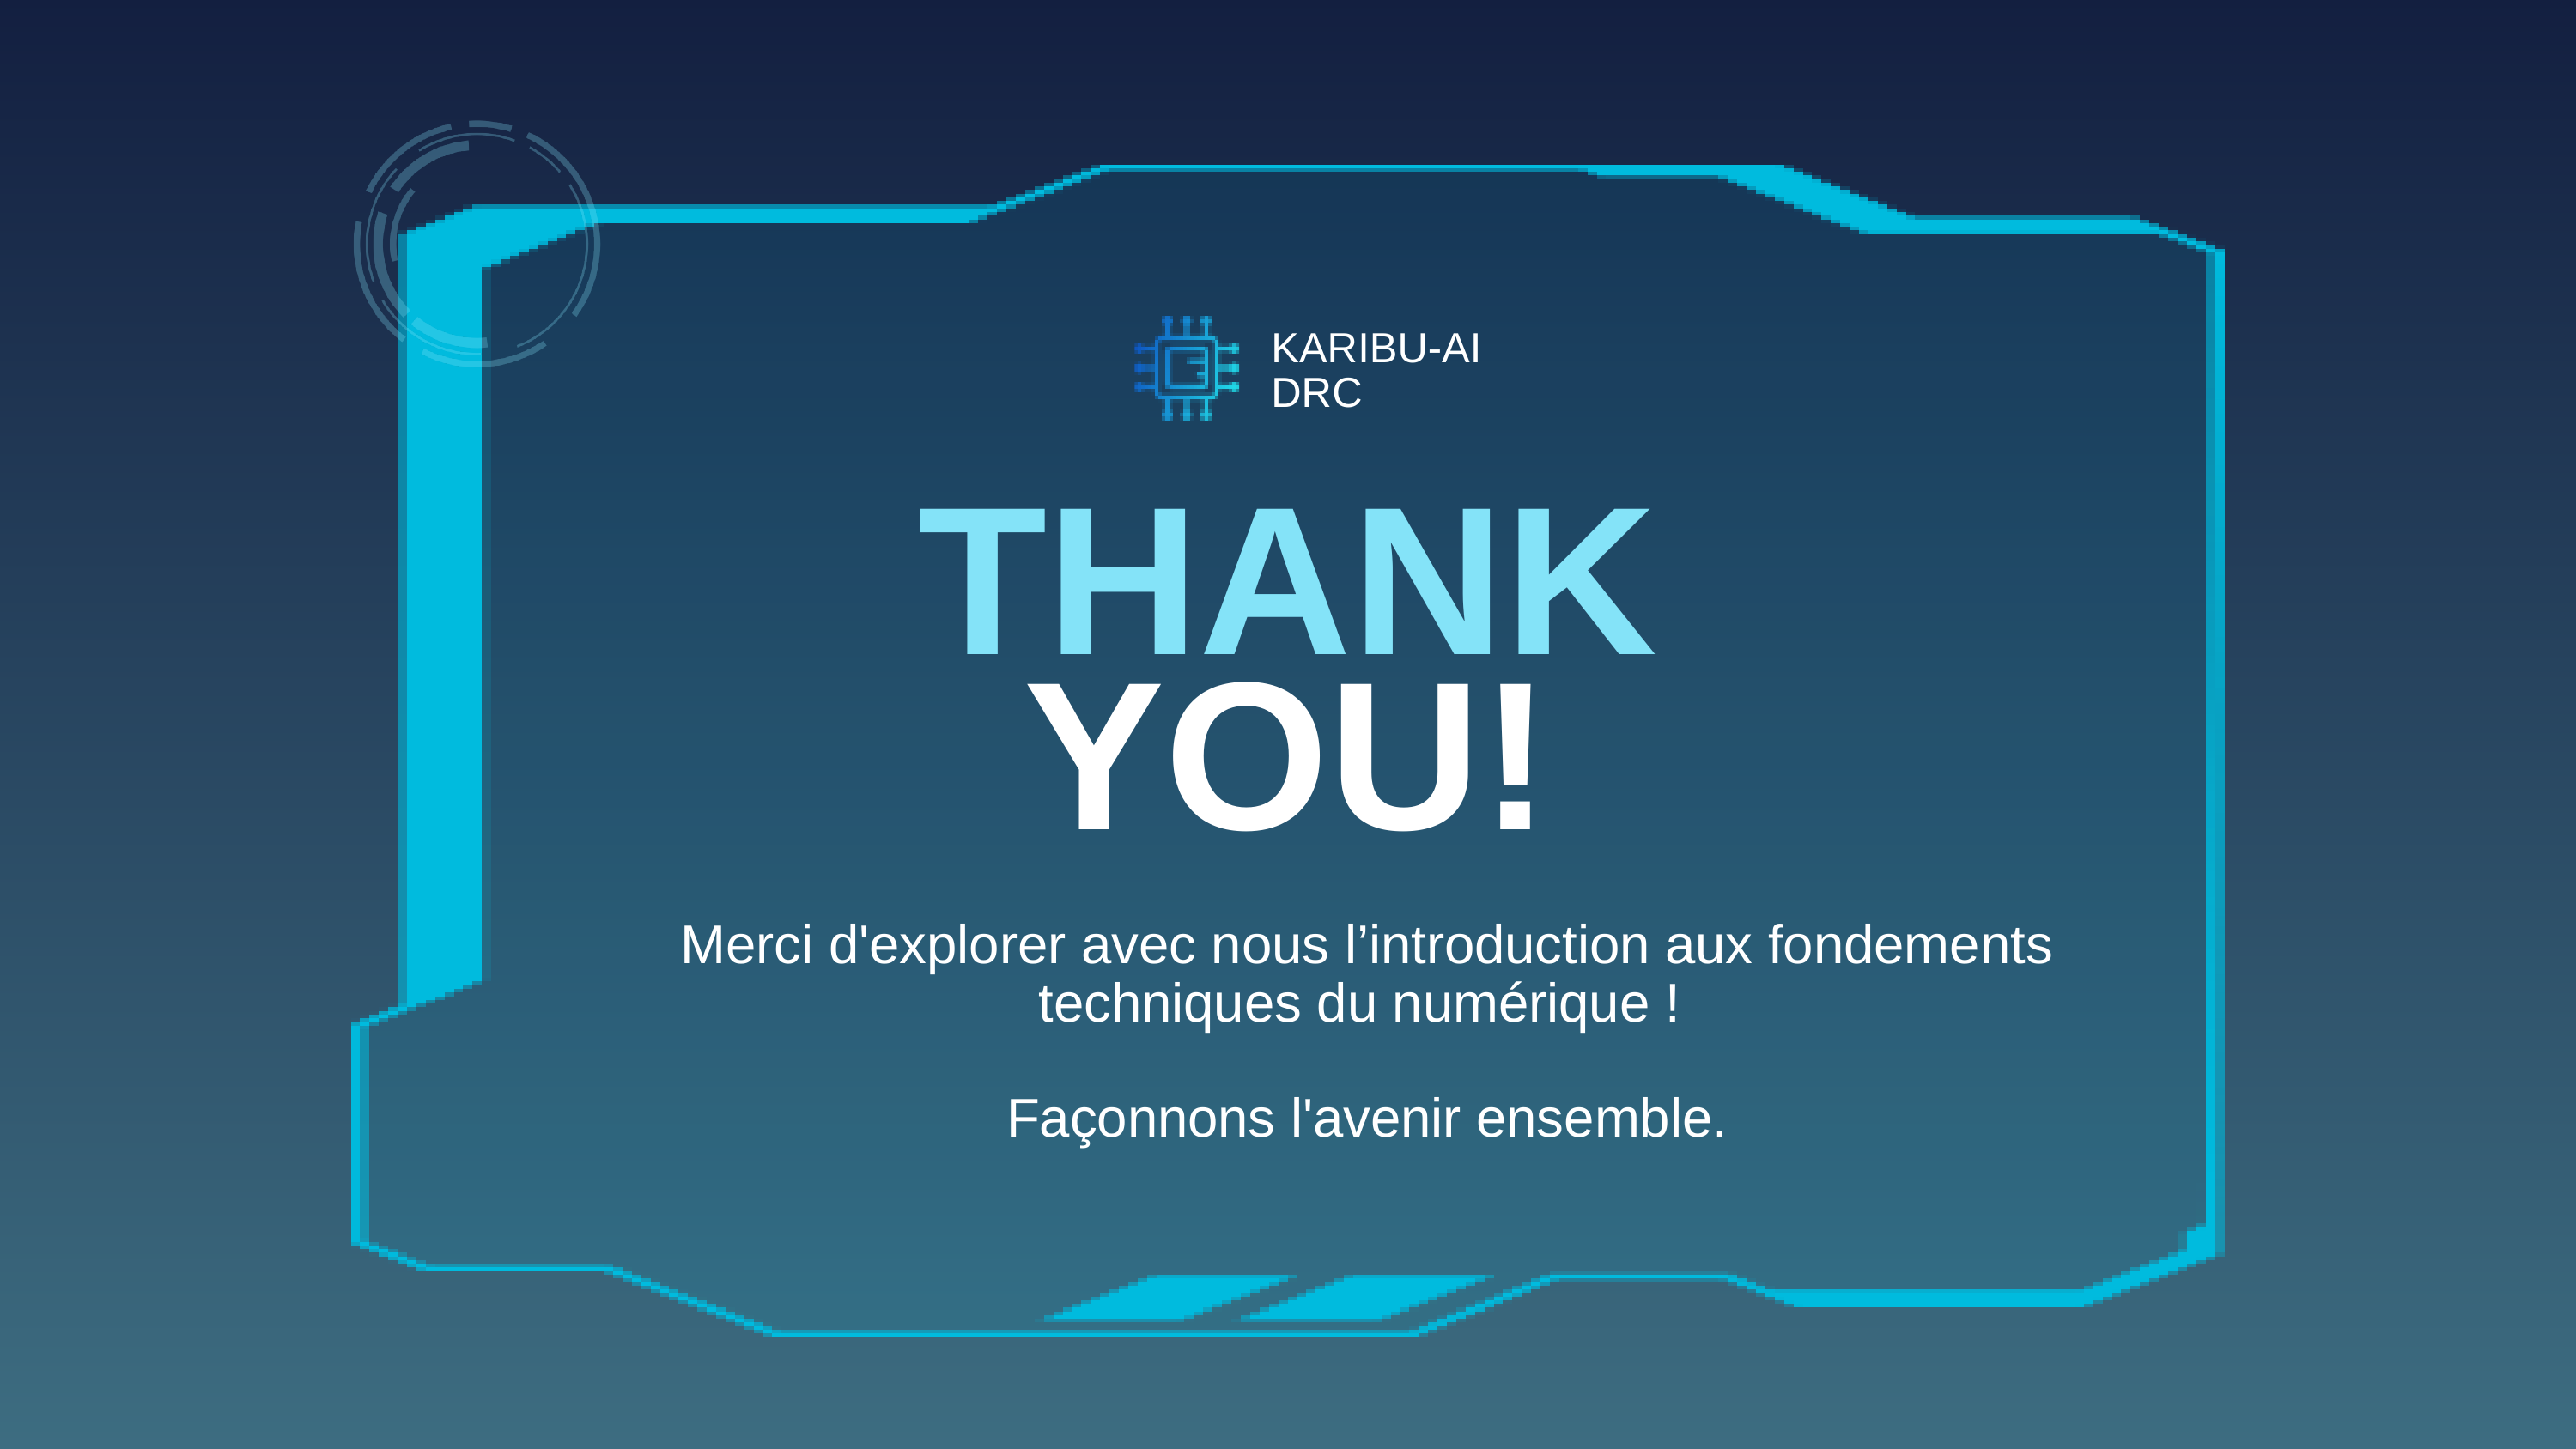

KARIBU-AI
DRC
THANK
YOU!
Merci d'explorer avec nous l’introduction aux fondements techniques du numérique !

Façonnons l'avenir ensemble.